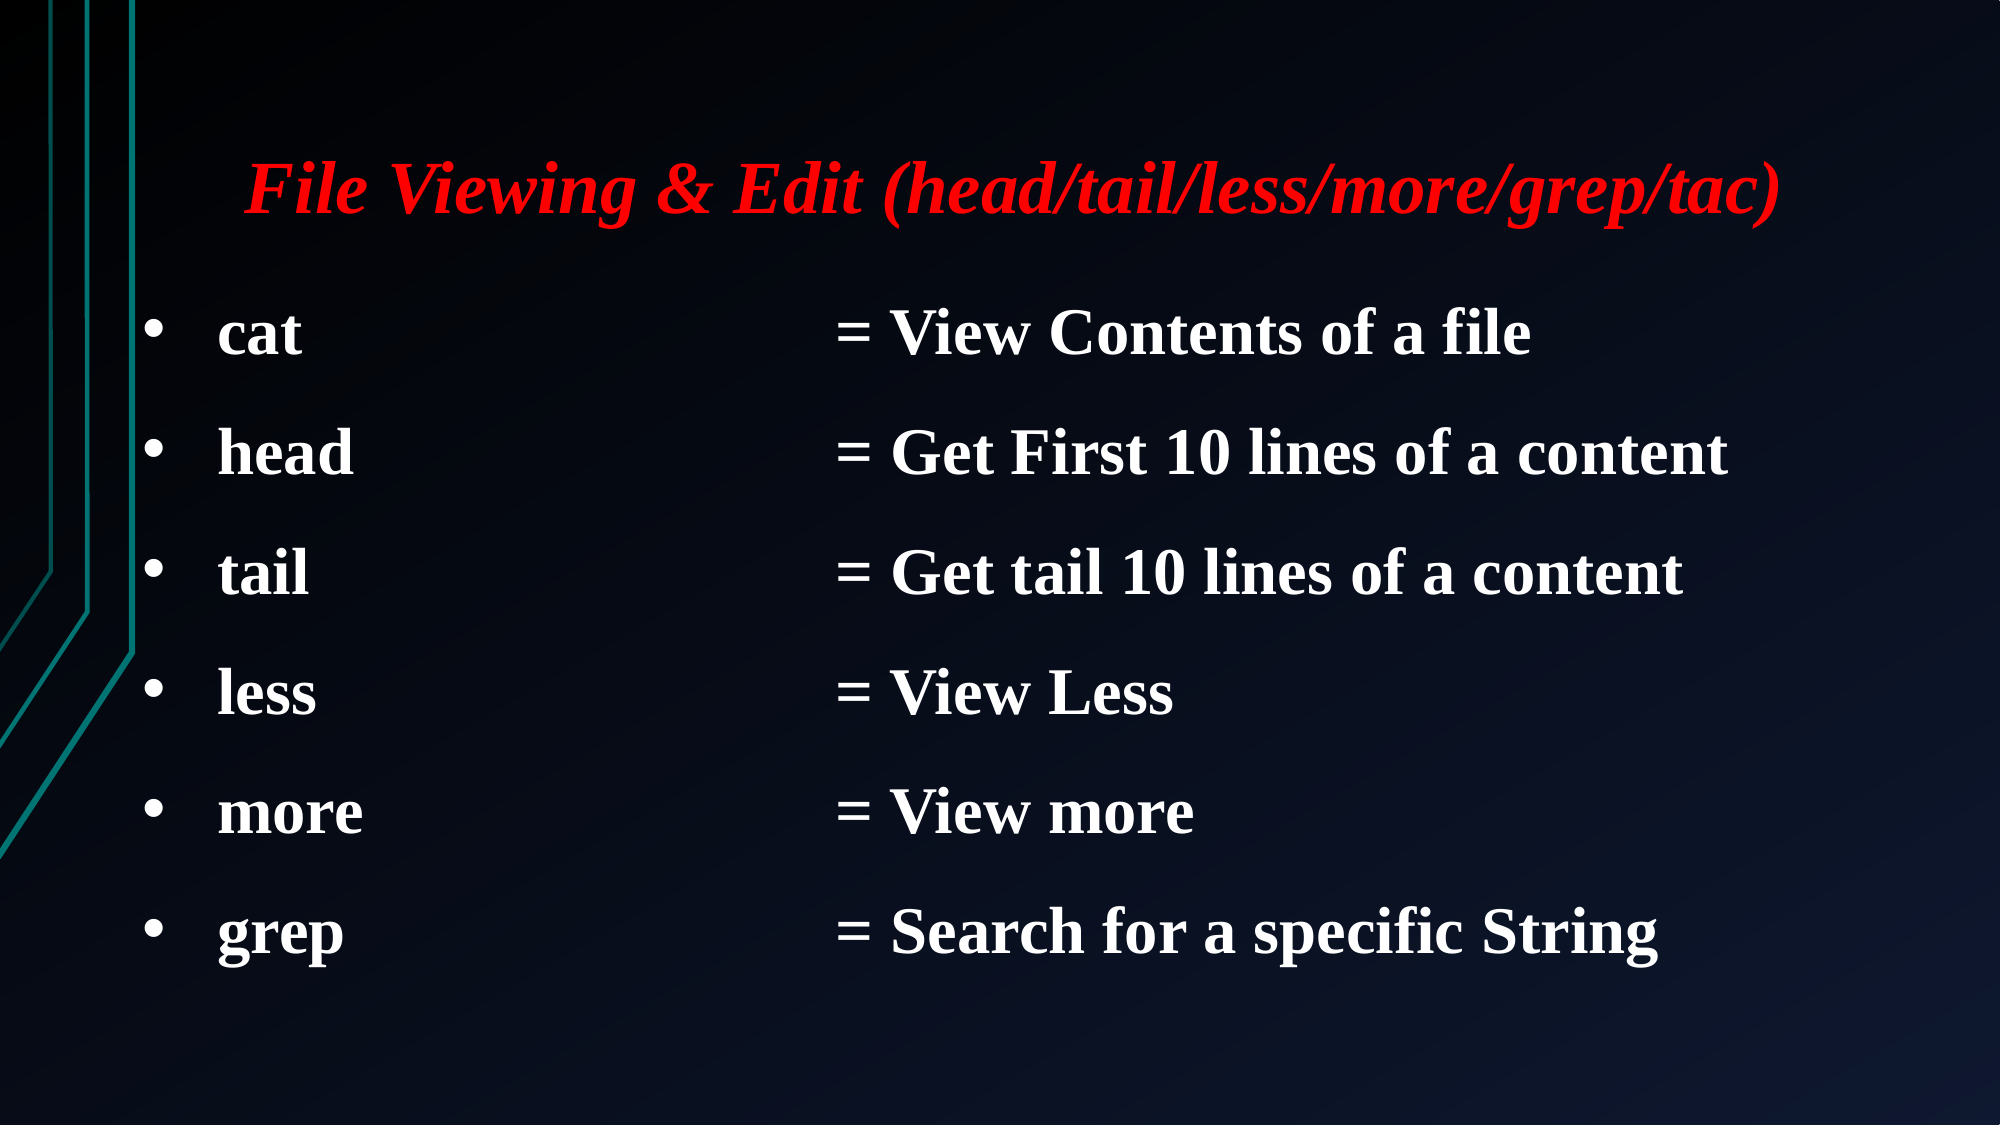

# File Viewing & Edit (head/tail/less/more/grep/tac)
cat 	= View Contents of a file
head	= Get First 10 lines of a content
tail	= Get tail 10 lines of a content
less	= View Less
more	= View more
grep 	= Search for a specific String